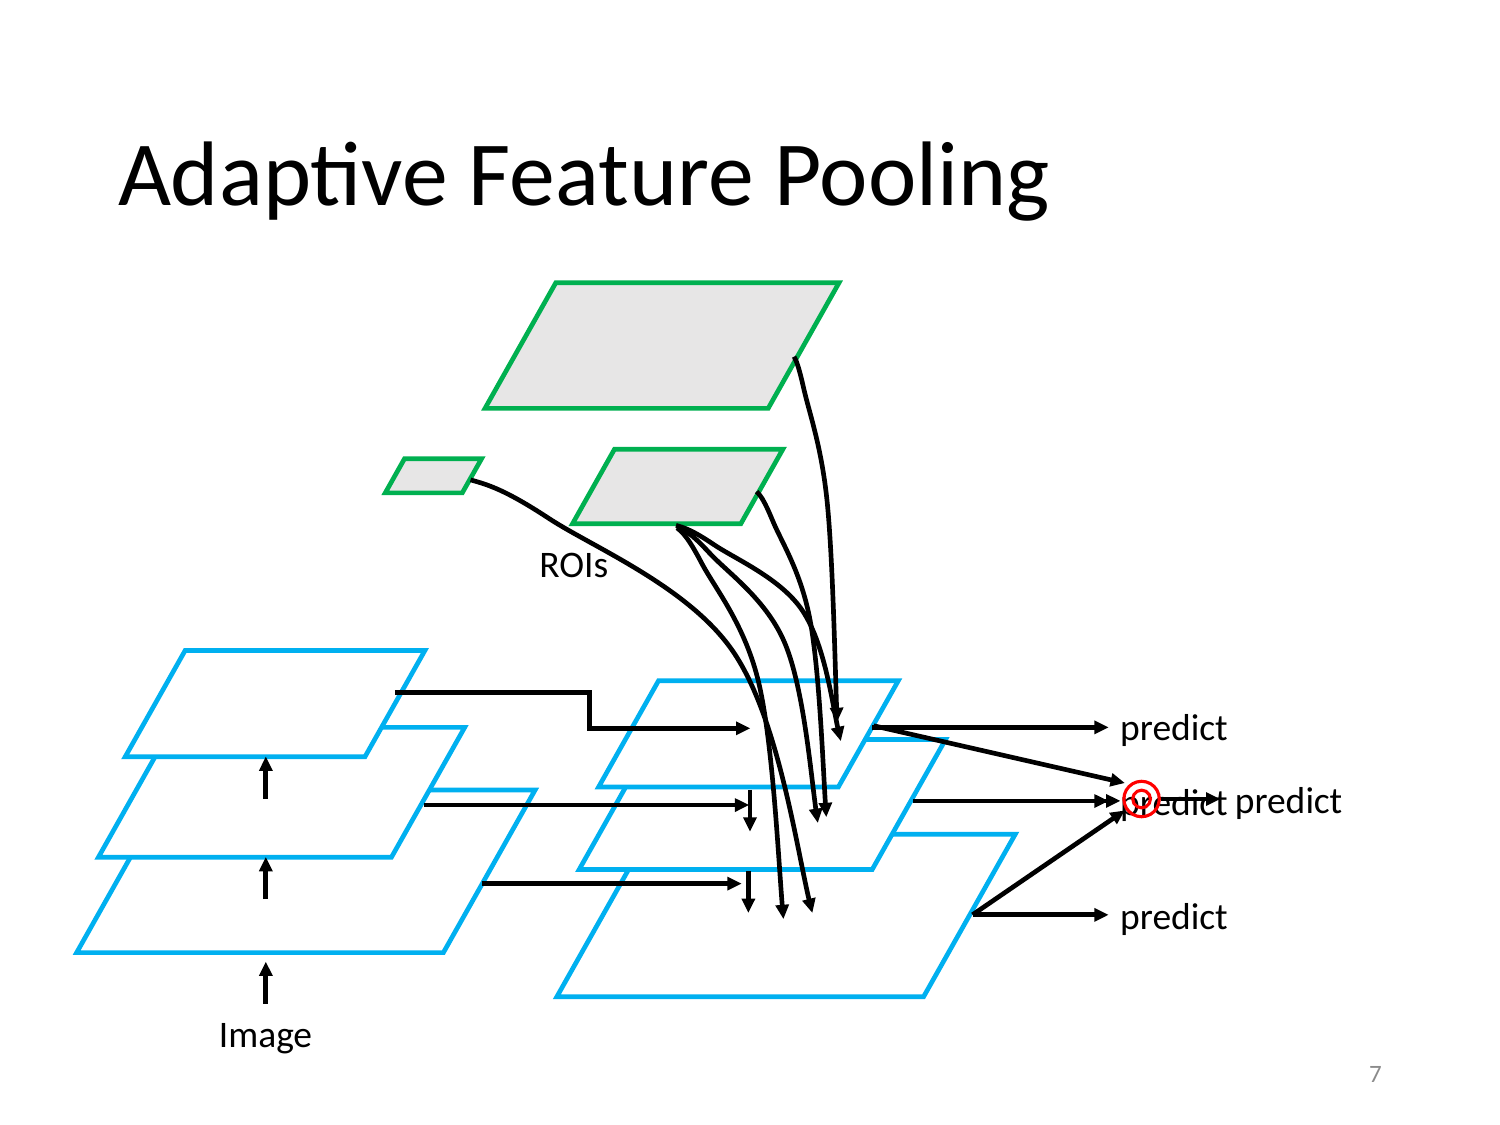

# Adaptive Feature Pooling

ROIs

predict
predict
predict

predict
Image
7